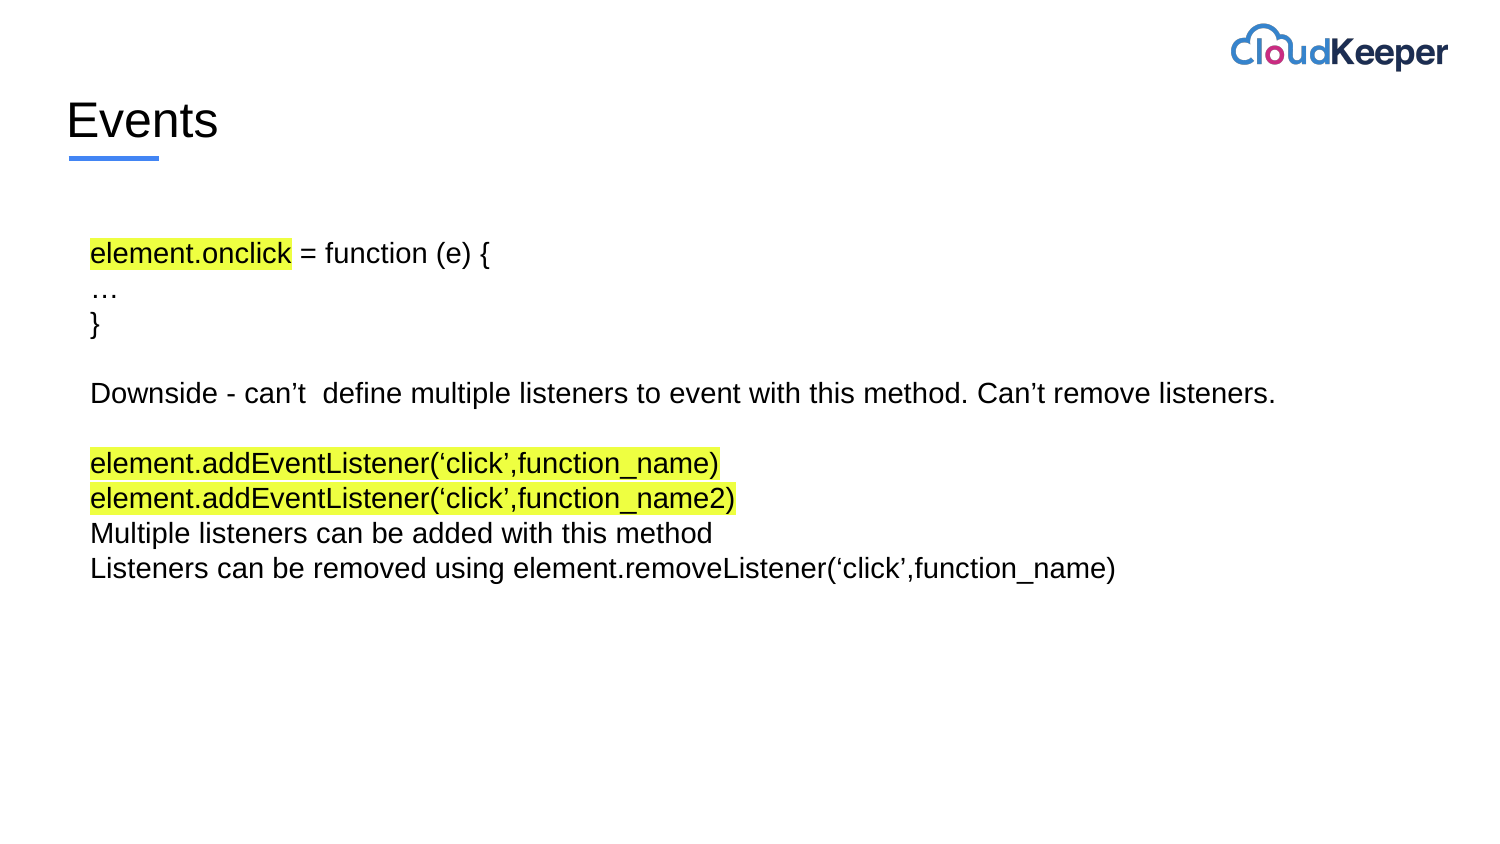

# Events
element.onclick = function (e) {
…
}

Downside - can’t  define multiple listeners to event with this method. Can’t remove listeners.

element.addEventListener(‘click’,function_name)
element.addEventListener(‘click’,function_name2)
Multiple listeners can be added with this method
Listeners can be removed using element.removeListener(‘click’,function_name)